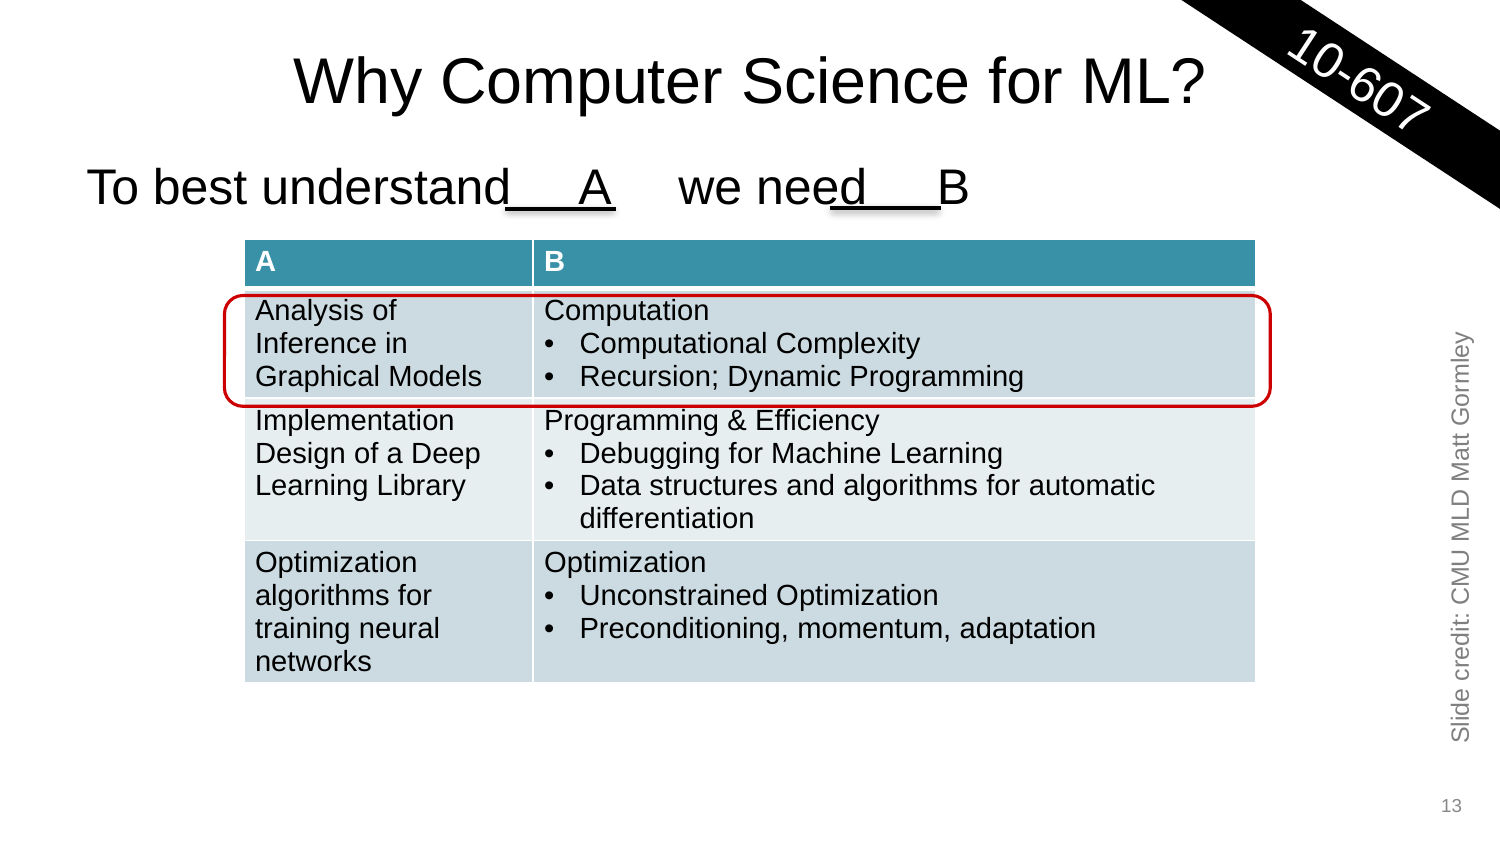

# Why Computer Science for ML?
10-607
To best understand     A     we need     B

| A | B |
| --- | --- |
| Analysis of Inference in Graphical Models | Computation Computational Complexity Recursion; Dynamic Programming |
| Implementation Design of a Deep Learning Library | Programming & Efficiency Debugging for Machine Learning Data structures and algorithms for automatic differentiation |
| Optimization algorithms for training neural networks | Optimization Unconstrained Optimization Preconditioning, momentum, adaptation |

Slide credit: CMU MLD Matt Gormley
13